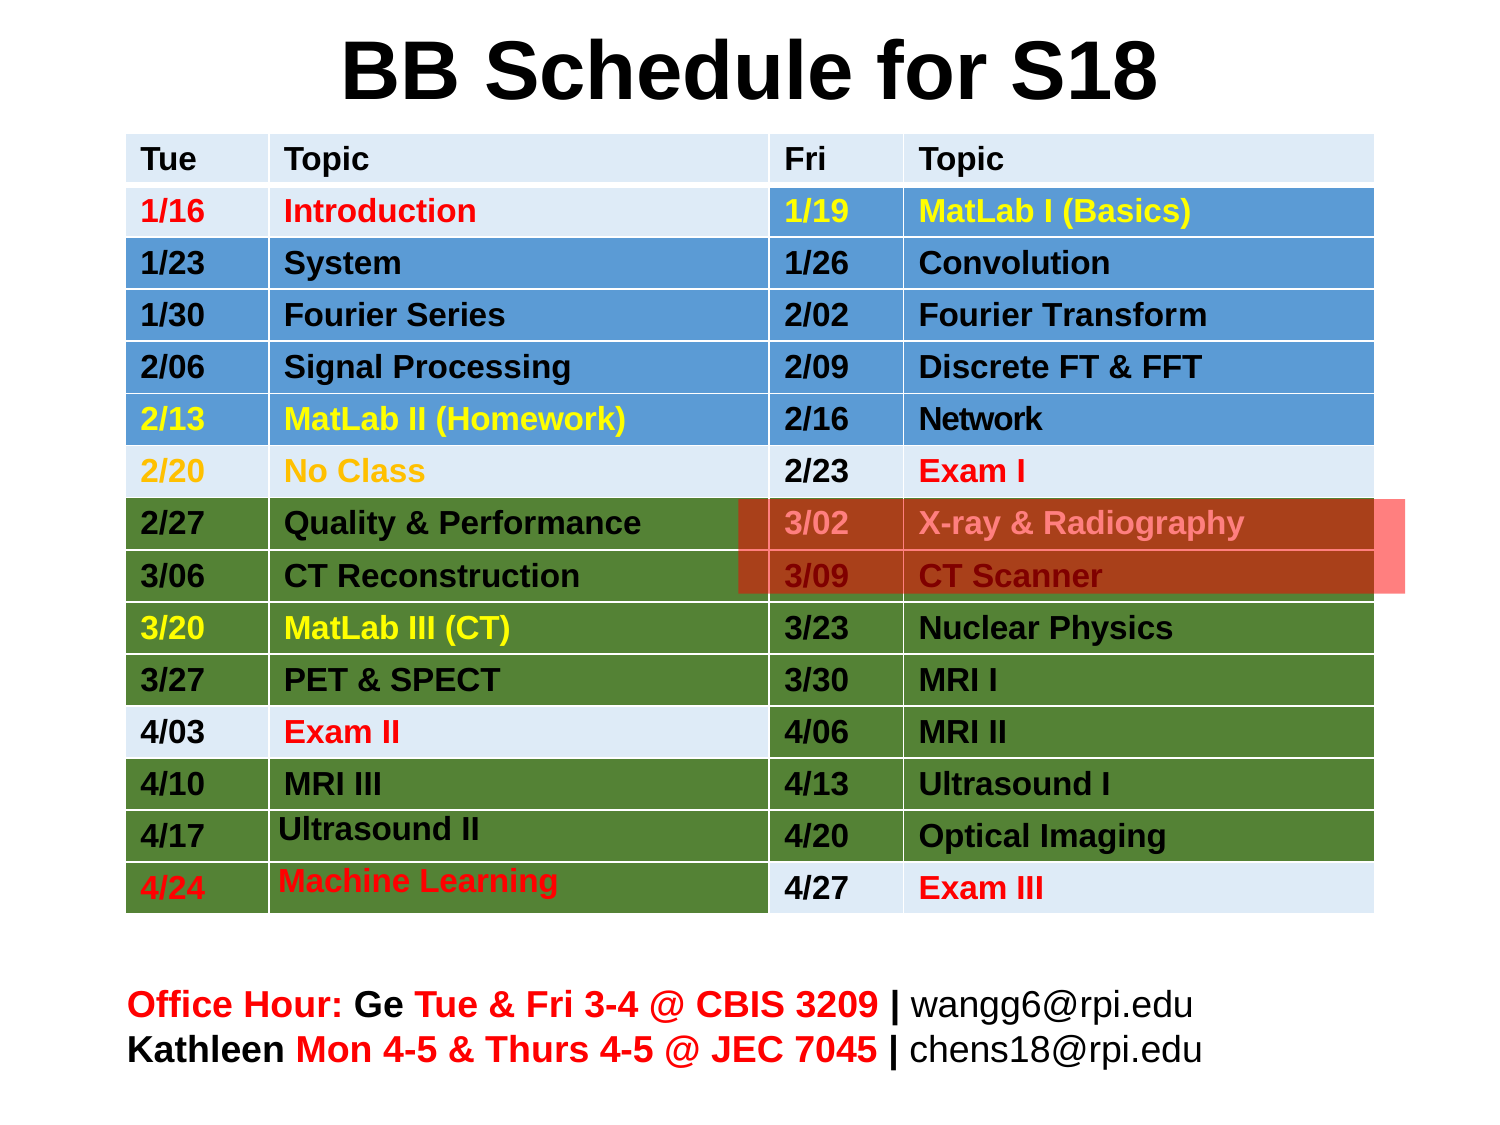

BB Schedule for S18
| Tue | Topic | Fri | Topic |
| --- | --- | --- | --- |
| 1/16 | Introduction | 1/19 | MatLab I (Basics) |
| 1/23 | System | 1/26 | Convolution |
| 1/30 | Fourier Series | 2/02 | Fourier Transform |
| 2/06 | Signal Processing | 2/09 | Discrete FT & FFT |
| 2/13 | MatLab II (Homework) | 2/16 | Network |
| 2/20 | No Class | 2/23 | Exam I |
| 2/27 | Quality & Performance | 3/02 | X-ray & Radiography |
| 3/06 | CT Reconstruction | 3/09 | CT Scanner |
| 3/20 | MatLab III (CT) | 3/23 | Nuclear Physics |
| 3/27 | PET & SPECT | 3/30 | MRI I |
| 4/03 | Exam II | 4/06 | MRI II |
| 4/10 | MRI III | 4/13 | Ultrasound I |
| 4/17 | Ultrasound II | 4/20 | Optical Imaging |
| 4/24 | Machine Learning | 4/27 | Exam III |

Office Hour: Ge Tue & Fri 3-4 @ CBIS 3209 | wangg6@rpi.edu
Kathleen Mon 4-5 & Thurs 4-5 @ JEC 7045 | chens18@rpi.edu